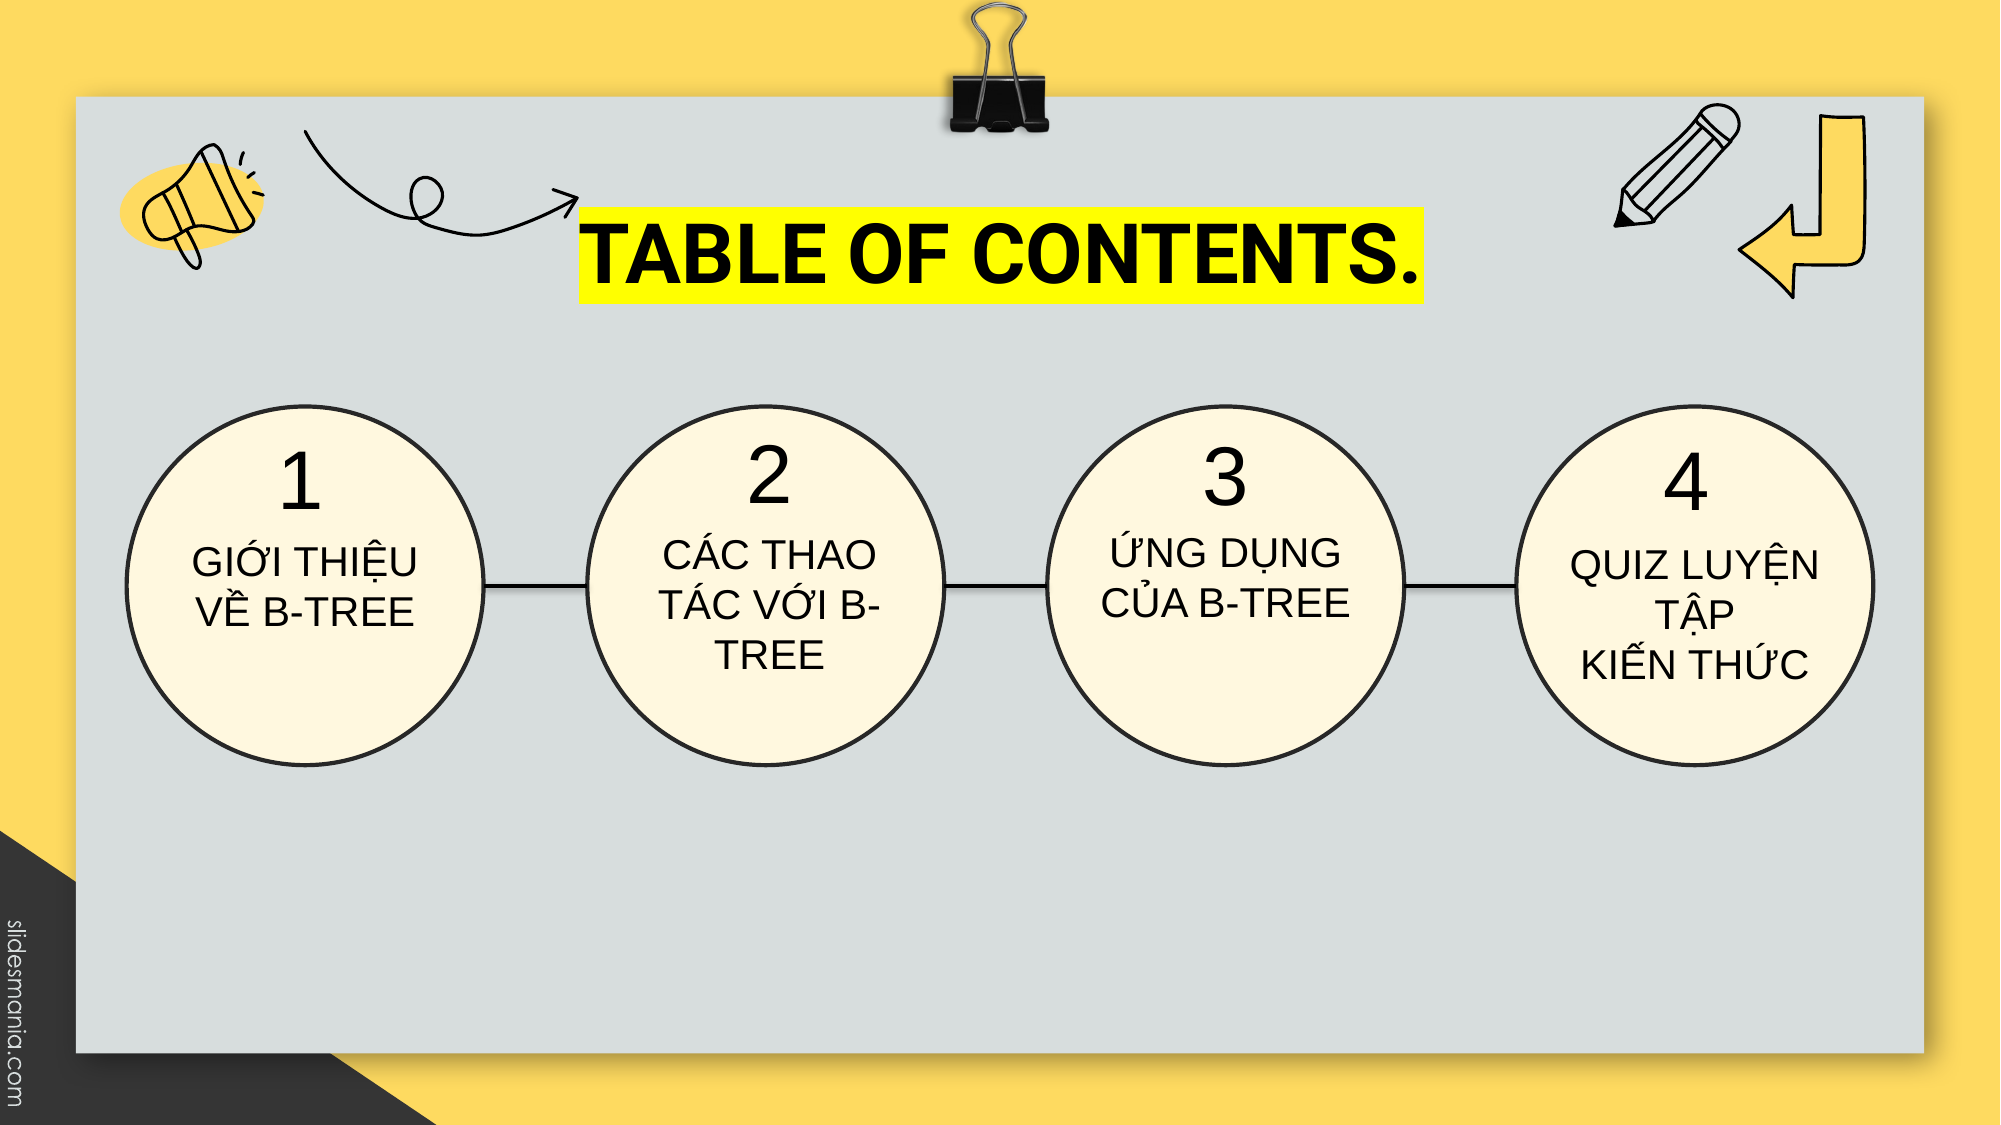

# TABLE OF CONTENTS.

1
GIỚI THIỆU VỀ B-TREE

2
CÁC THAO TÁC VỚI B-TREE

3
ỨNG DỤNG CỦA B-TREE

4
QUIZ LUYỆN TẬP
KIẾN THỨC